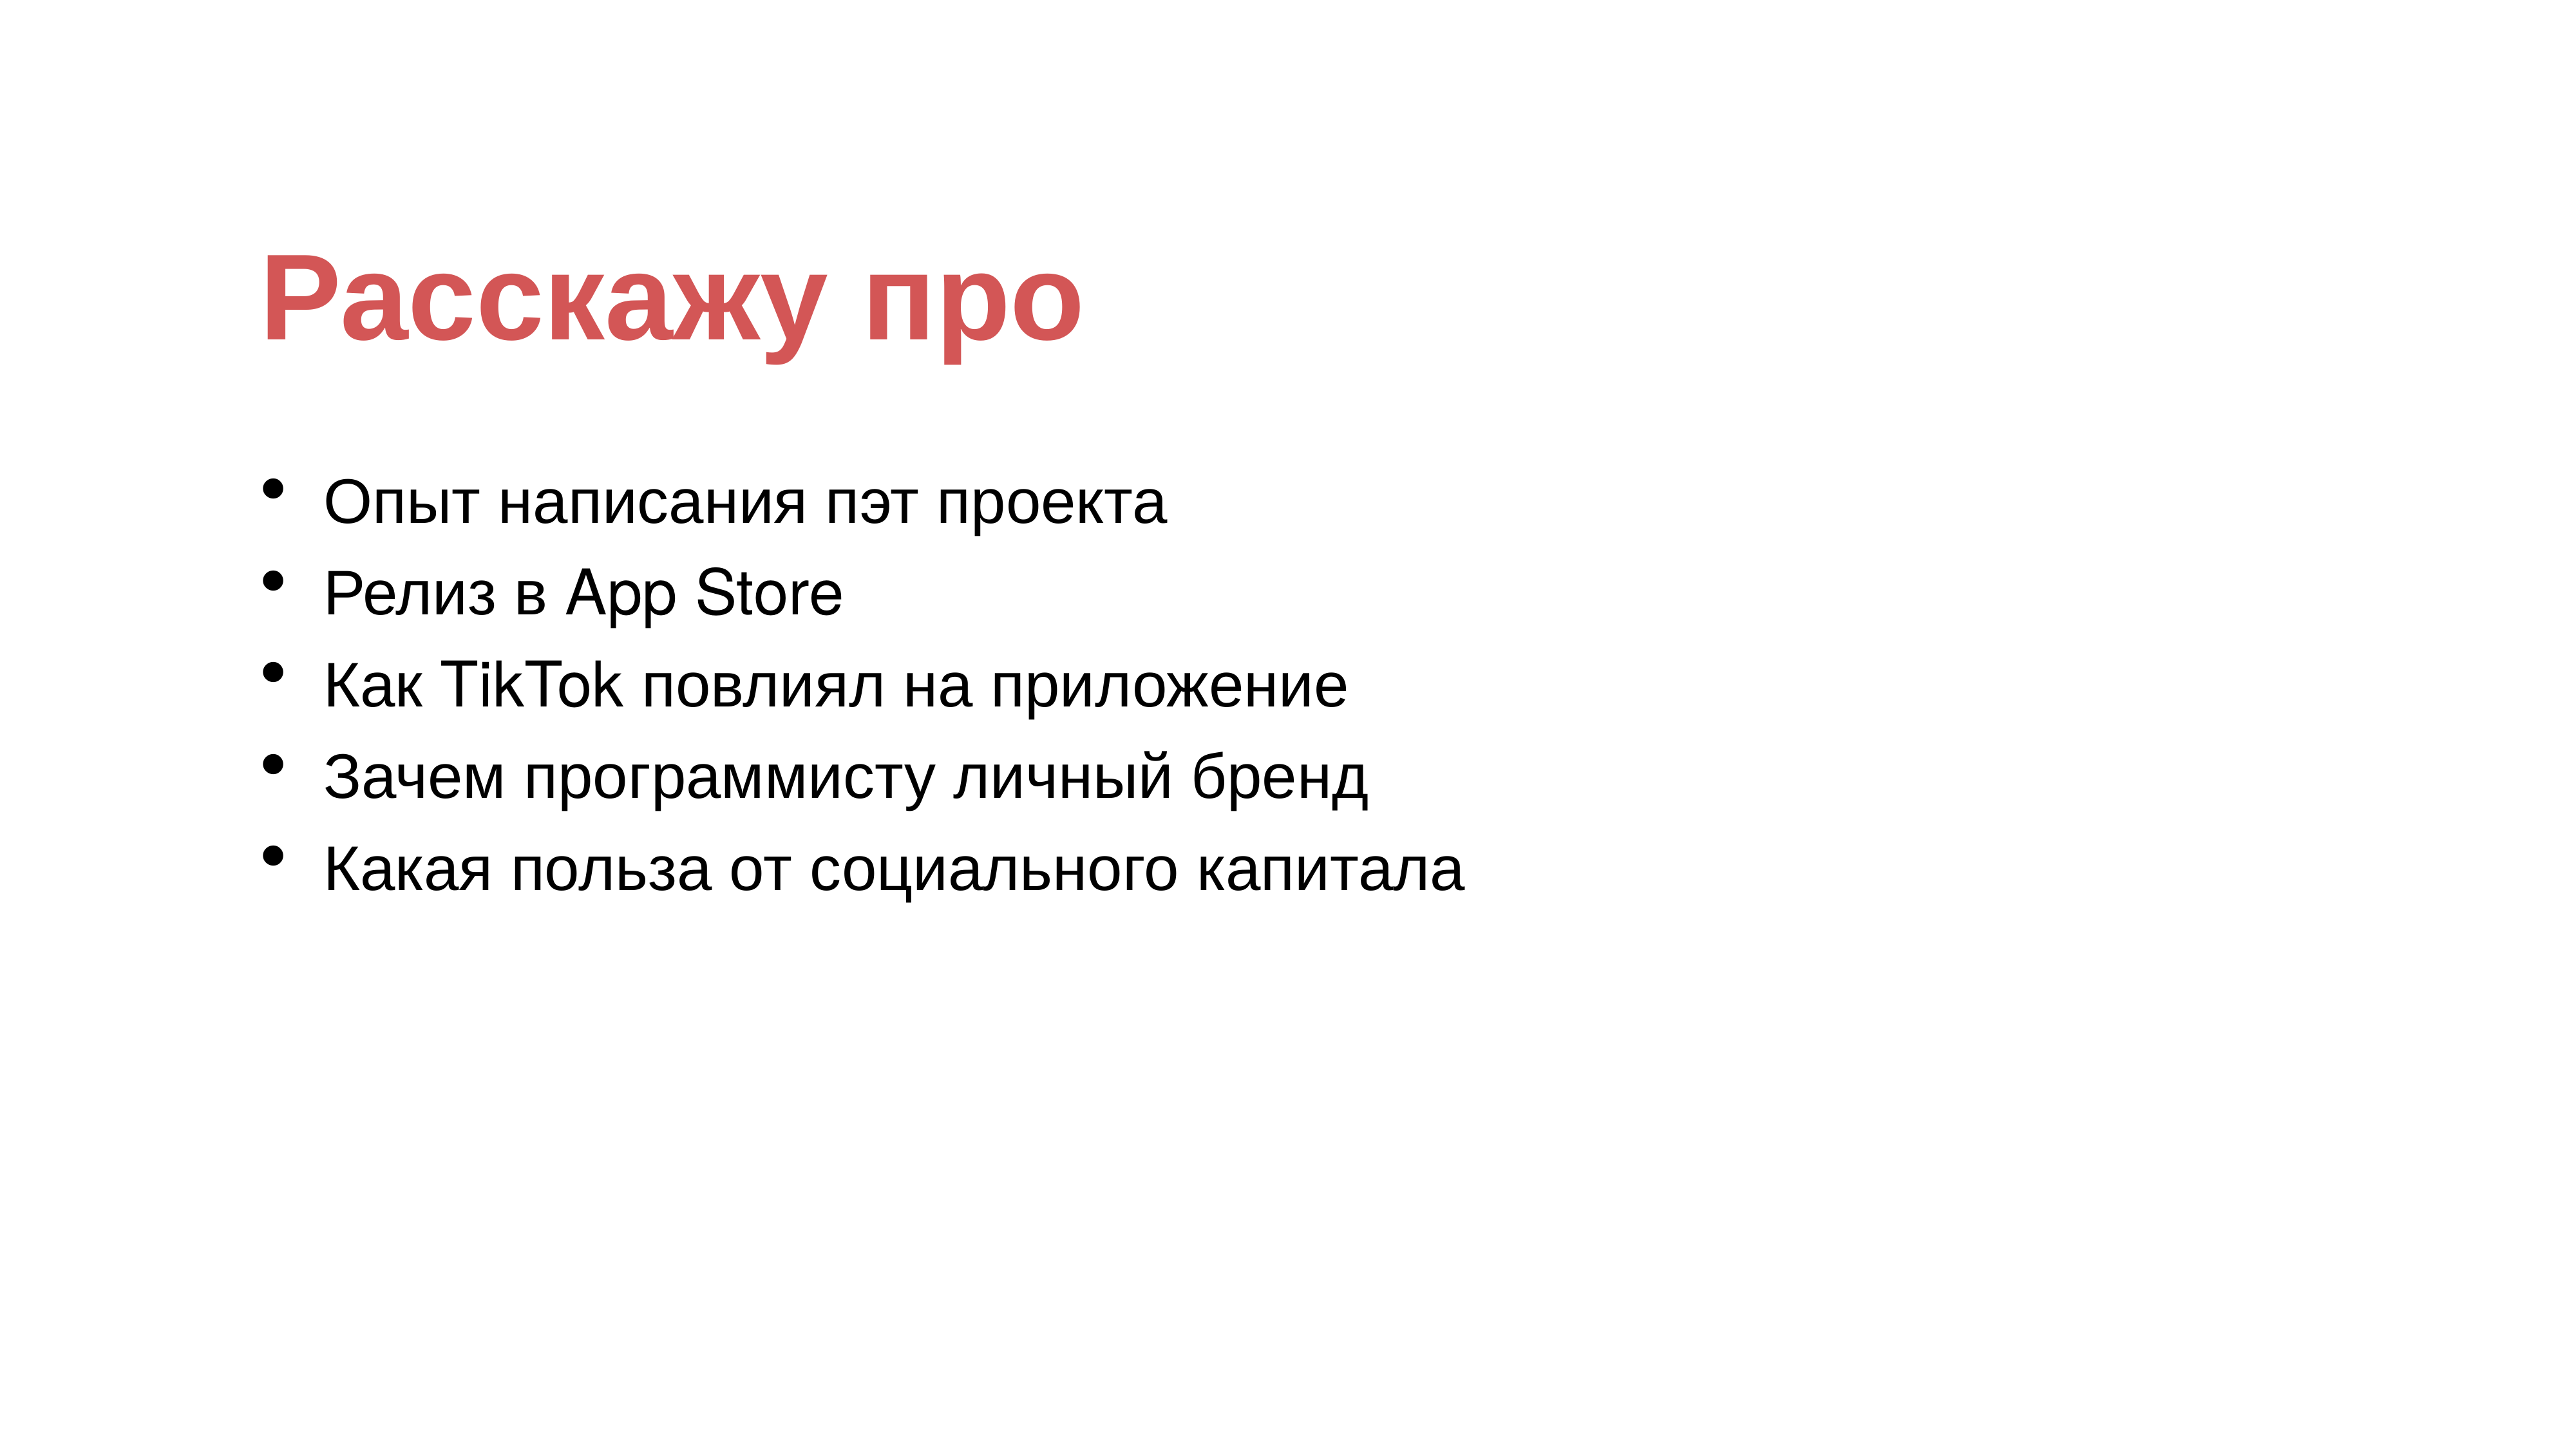

Расскажу про
Опыт написания пэт проекта
Релиз в App Store
Как TikTok повлиял на приложение
Зачем программисту личный бренд
Какая польза от социального капитала